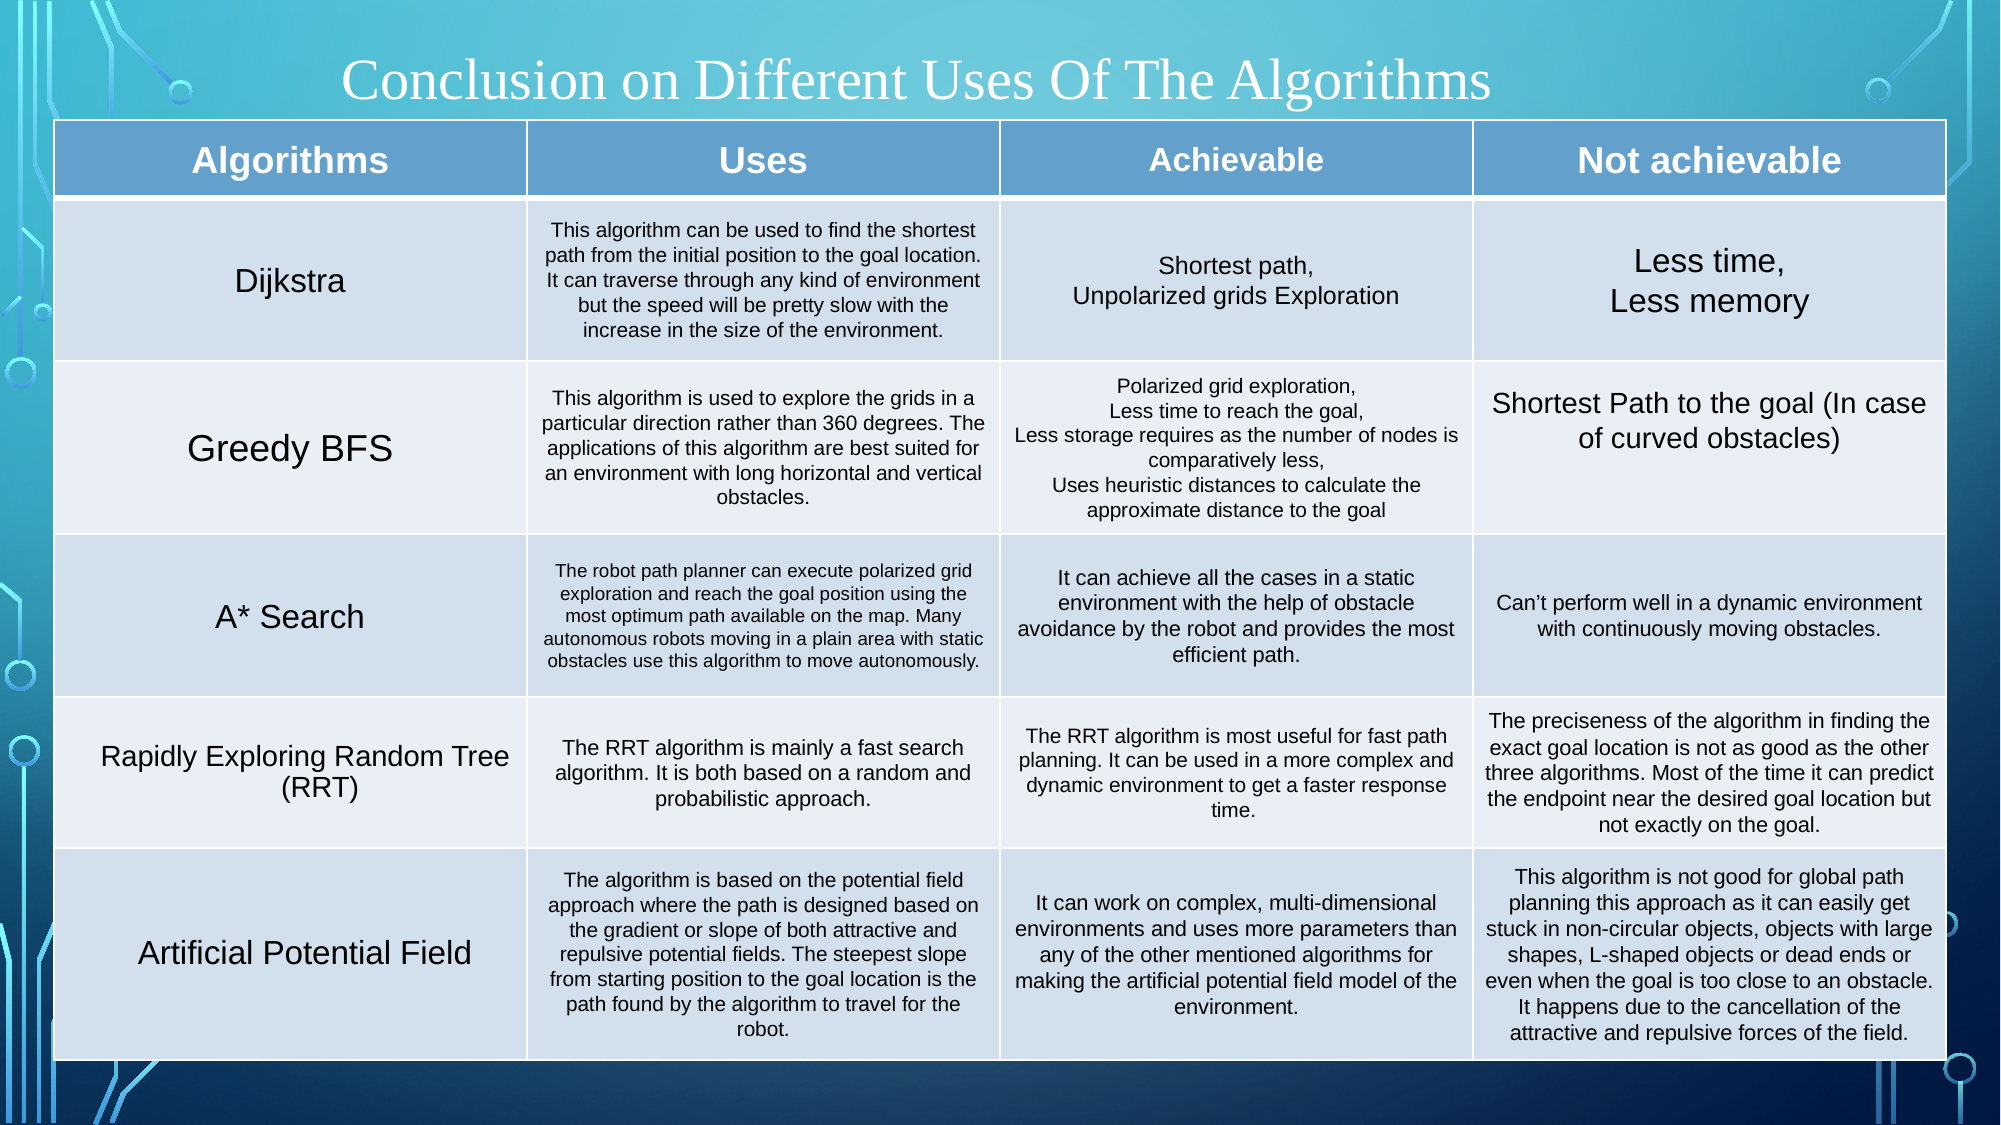

Conclusion on Different Uses Of The Algorithms
| Algorithms | Uses | Achievable | Not achievable |
| --- | --- | --- | --- |
| Dijkstra | This algorithm can be used to find the shortest path from the initial position to the goal location. It can traverse through any kind of environment but the speed will be pretty slow with the increase in the size of the environment. | Shortest path, Unpolarized grids Exploration | Less time, Less memory |
| Greedy BFS | This algorithm is used to explore the grids in a particular direction rather than 360 degrees. The applications of this algorithm are best suited for an environment with long horizontal and vertical obstacles. | Polarized grid exploration, Less time to reach the goal, Less storage requires as the number of nodes is comparatively less, Uses heuristic distances to calculate the approximate distance to the goal | Shortest Path to the goal (In case of curved obstacles) |
| A\* Search | The robot path planner can execute polarized grid exploration and reach the goal position using the most optimum path available on the map. Many autonomous robots moving in a plain area with static obstacles use this algorithm to move autonomously. | It can achieve all the cases in a static environment with the help of obstacle avoidance by the robot and provides the most efficient path. | Can’t perform well in a dynamic environment with continuously moving obstacles. |
| Rapidly Exploring Random Tree (RRT) | The RRT algorithm is mainly a fast search algorithm. It is both based on a random and probabilistic approach. | The RRT algorithm is most useful for fast path planning. It can be used in a more complex and dynamic environment to get a faster response time. | The preciseness of the algorithm in finding the exact goal location is not as good as the other three algorithms. Most of the time it can predict the endpoint near the desired goal location but not exactly on the goal. |
| Artificial Potential Field | The algorithm is based on the potential field approach where the path is designed based on the gradient or slope of both attractive and repulsive potential fields. The steepest slope from starting position to the goal location is the path found by the algorithm to travel for the robot. | It can work on complex, multi-dimensional environments and uses more parameters than any of the other mentioned algorithms for making the artificial potential field model of the environment. | This algorithm is not good for global path planning this approach as it can easily get stuck in non-circular objects, objects with large shapes, L-shaped objects or dead ends or even when the goal is too close to an obstacle. It happens due to the cancellation of the attractive and repulsive forces of the field. |